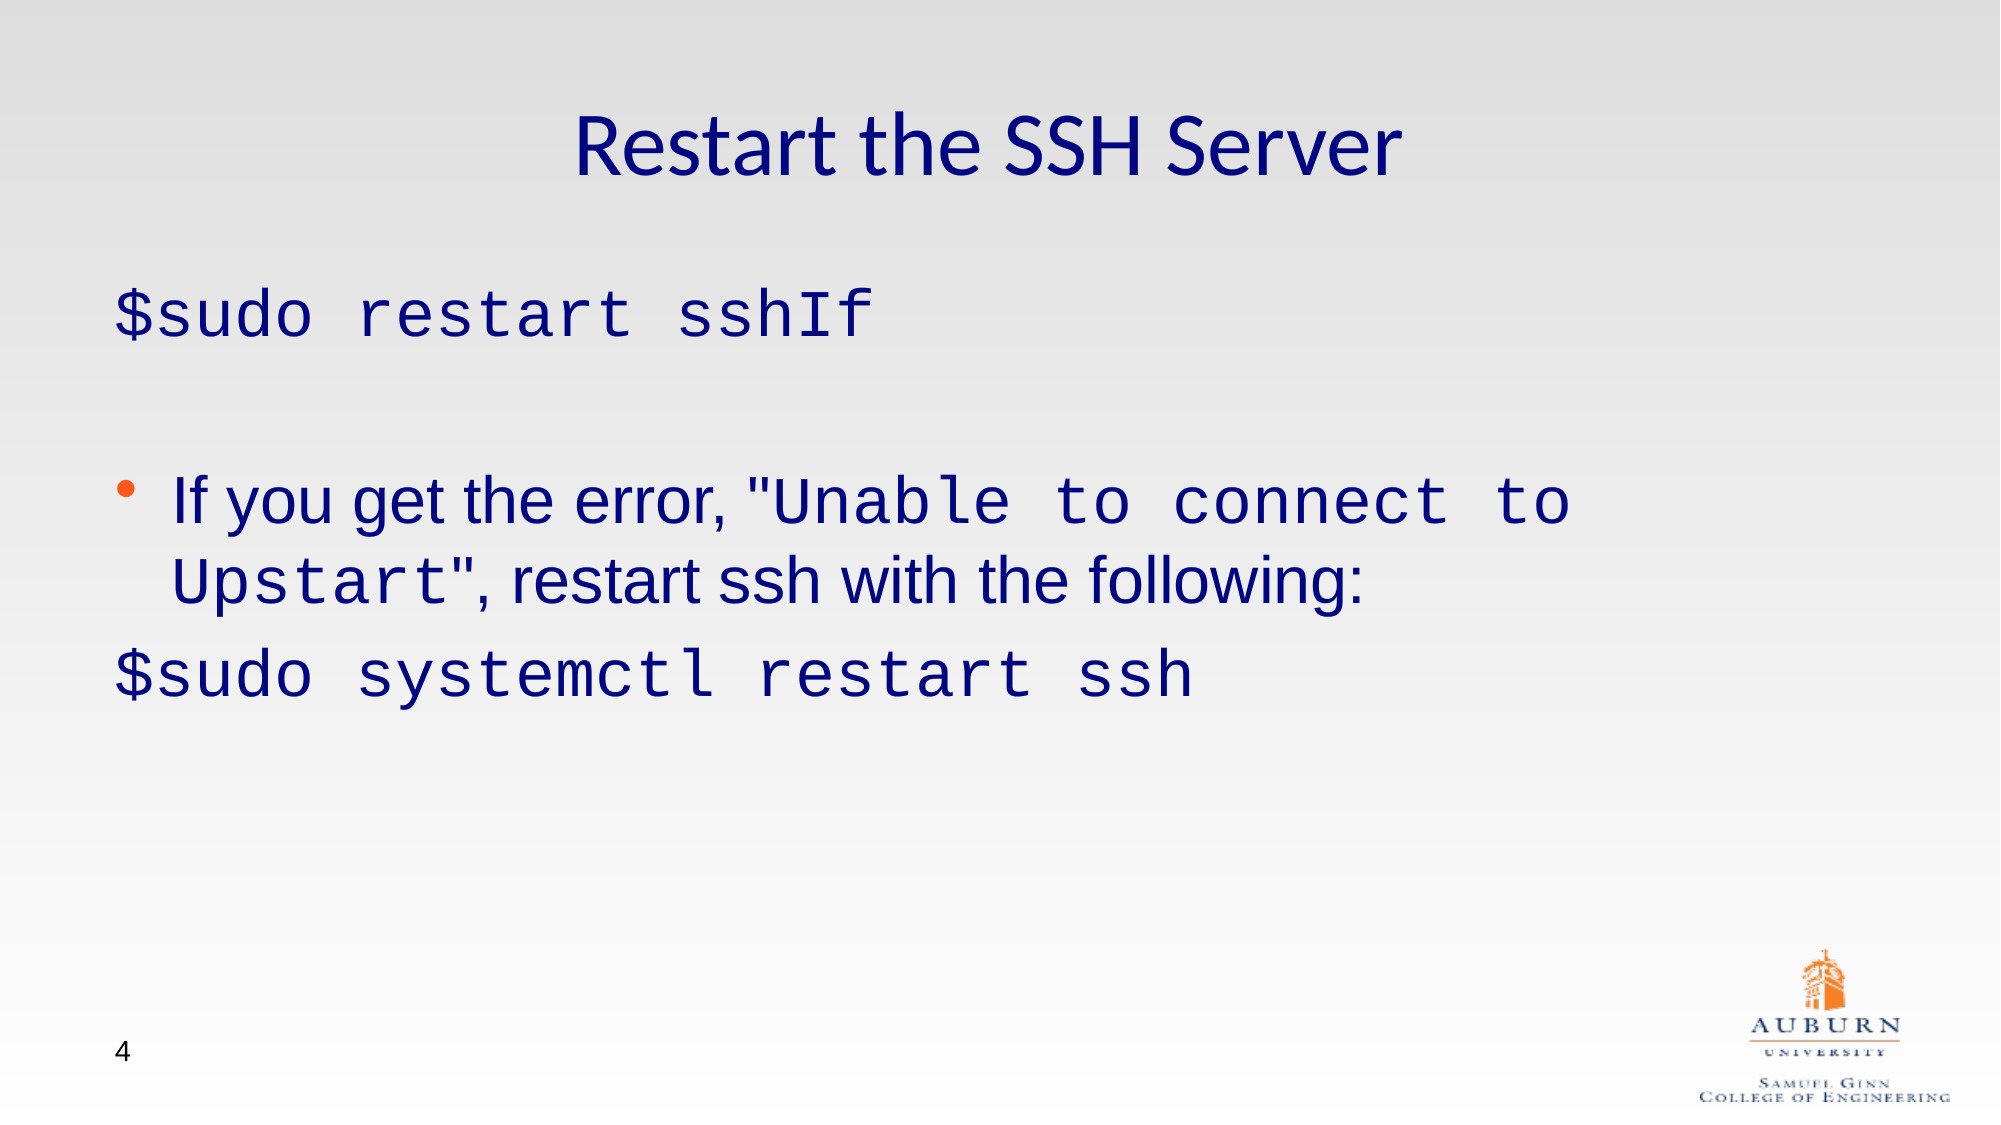

# Restart the SSH Server
$sudo restart sshIf

If you get the error, "Unable to connect to Upstart", restart ssh with the following:
$sudo systemctl restart ssh

4